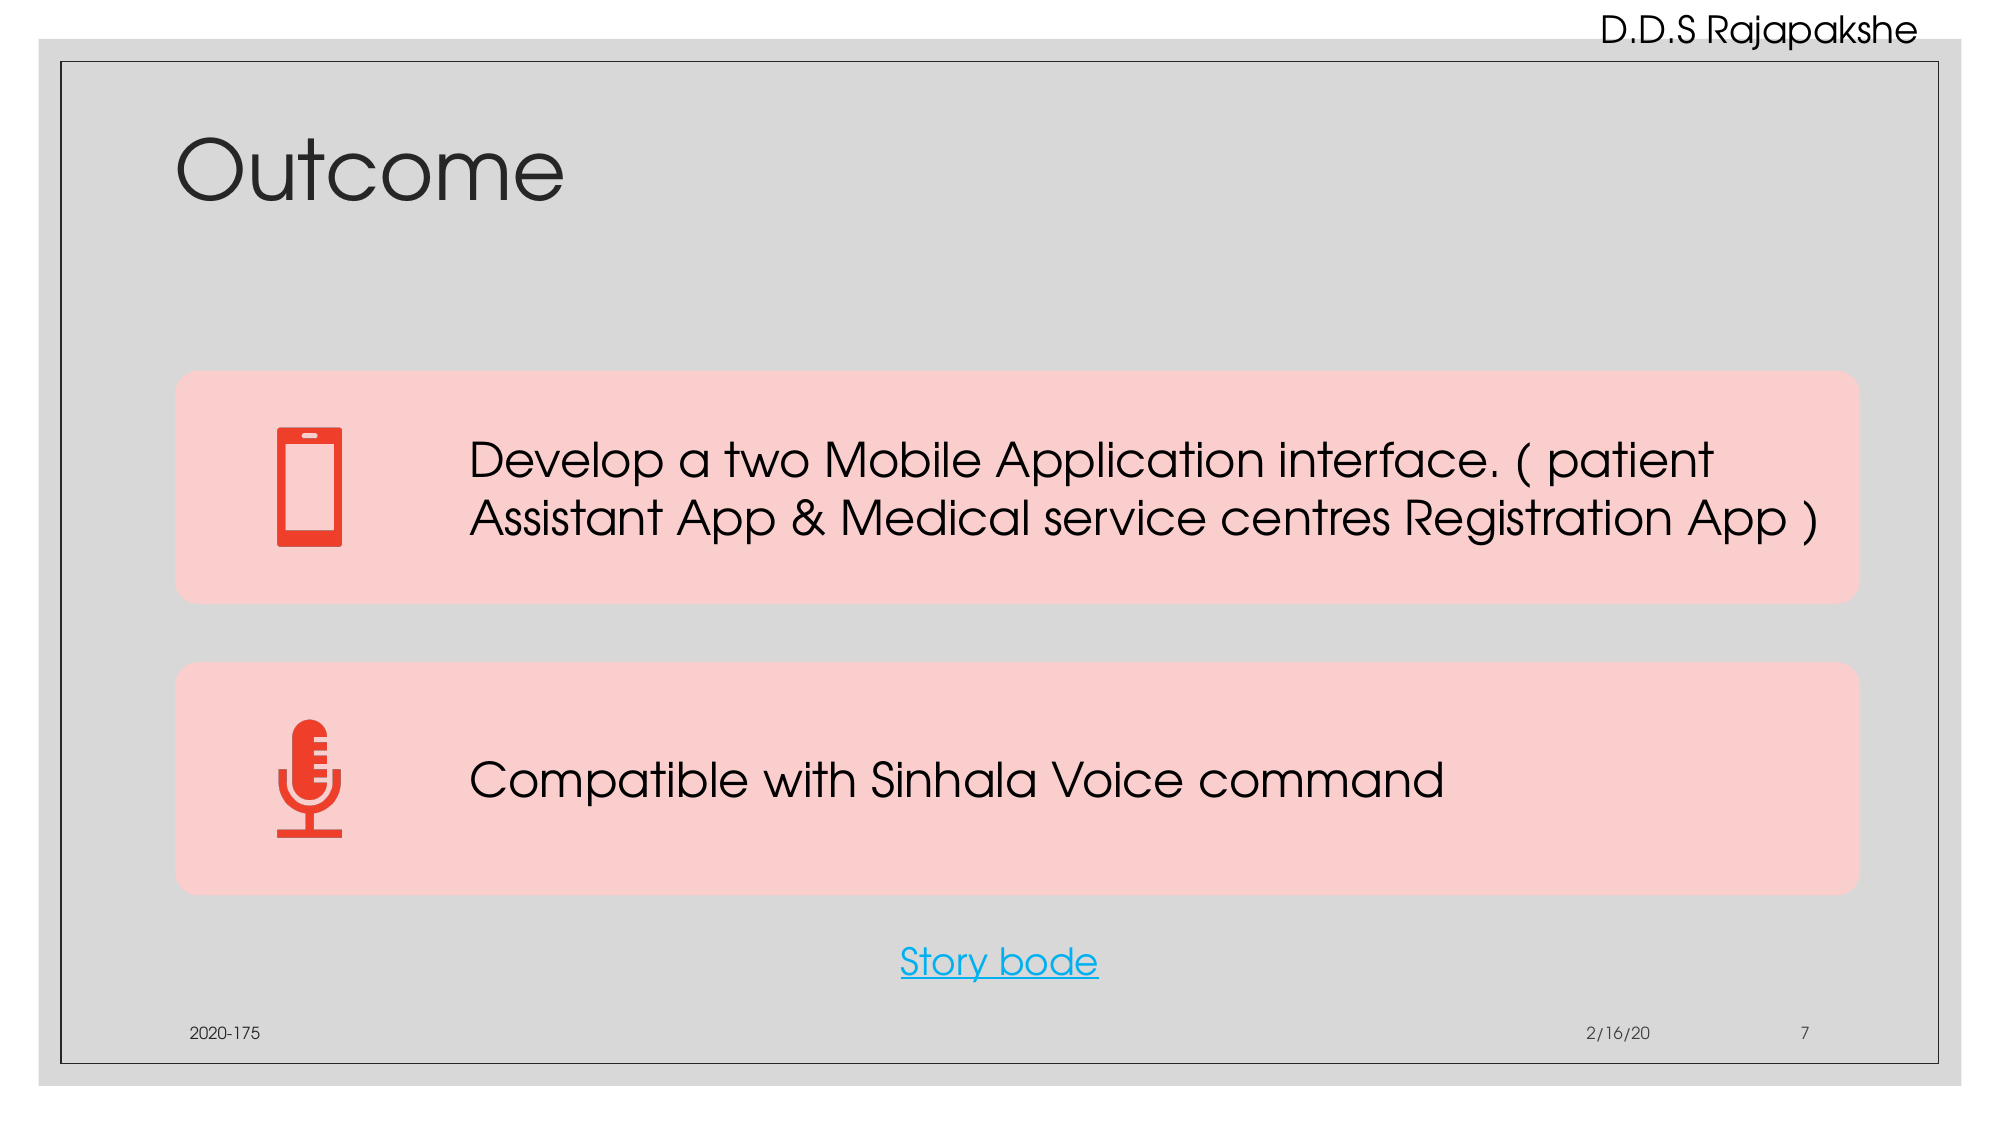

D.D.S Rajapakshe
# Outcome
Develop a two Mobile Application interface. ( patient Assistant App & Medical service centres Registration App )
Compatible with Sinhala Voice command
Story bode
2020-175
2/16/20
7